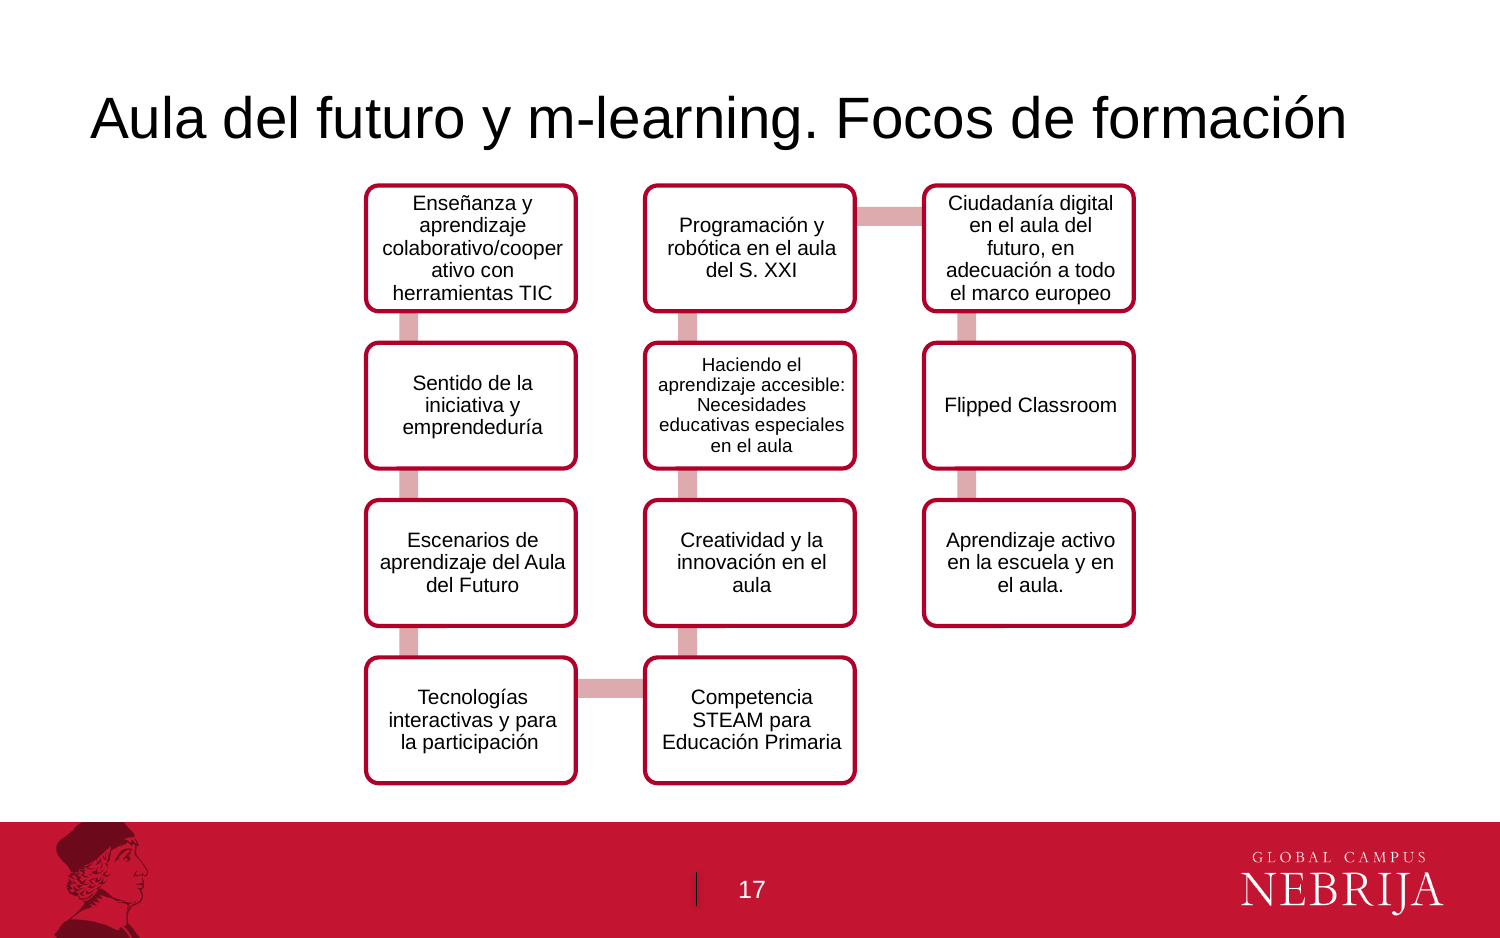

# Aula del futuro y m-learning. Focos de formación
Enseñanza y aprendizaje colaborativo/cooperativo con herramientas TIC
Sentido de la iniciativa y emprendeduría
Escenarios de aprendizaje del Aula del Futuro
Tecnologías interactivas y para la participación
Competencia STEAM para Educación Primaria
Creatividad y la innovación en el aula
Haciendo el aprendizaje accesible: Necesidades educativas especiales en el aula
Programación y robótica en el aula del S. XXI
Ciudadanía digital en el aula del futuro, en adecuación a todo el marco europeo
Flipped Classroom
Aprendizaje activo en la escuela y en el aula.